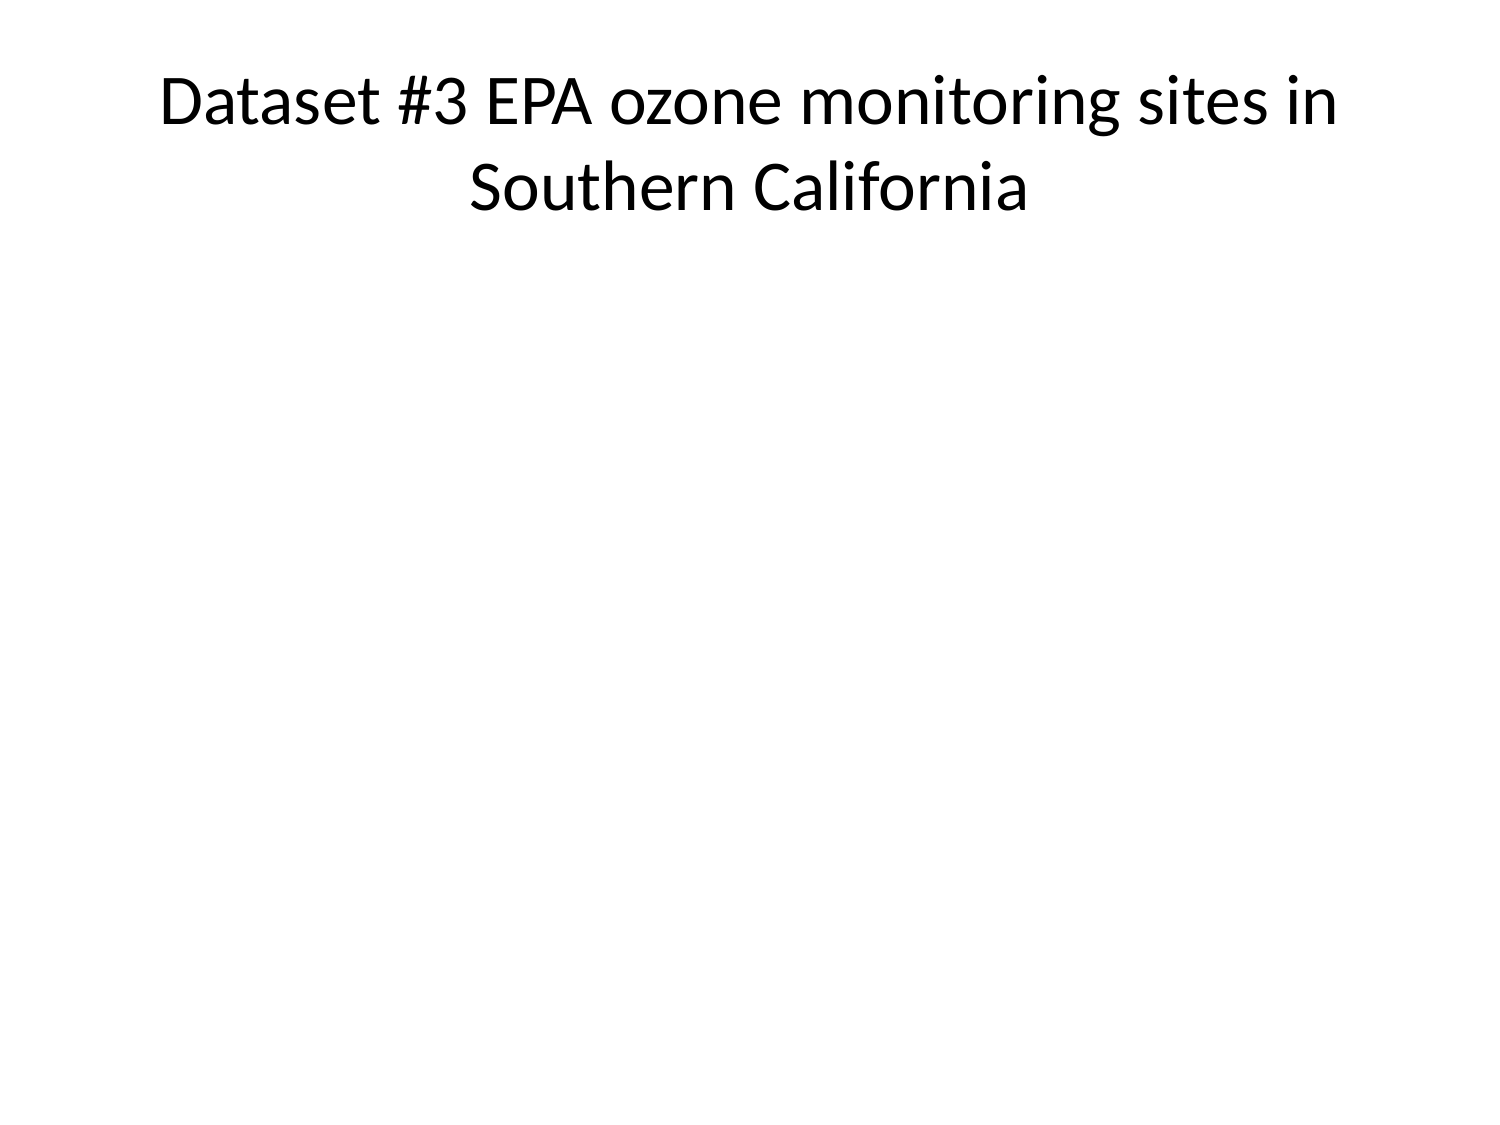

# Dataset #3 EPA ozone monitoring sites in Southern California